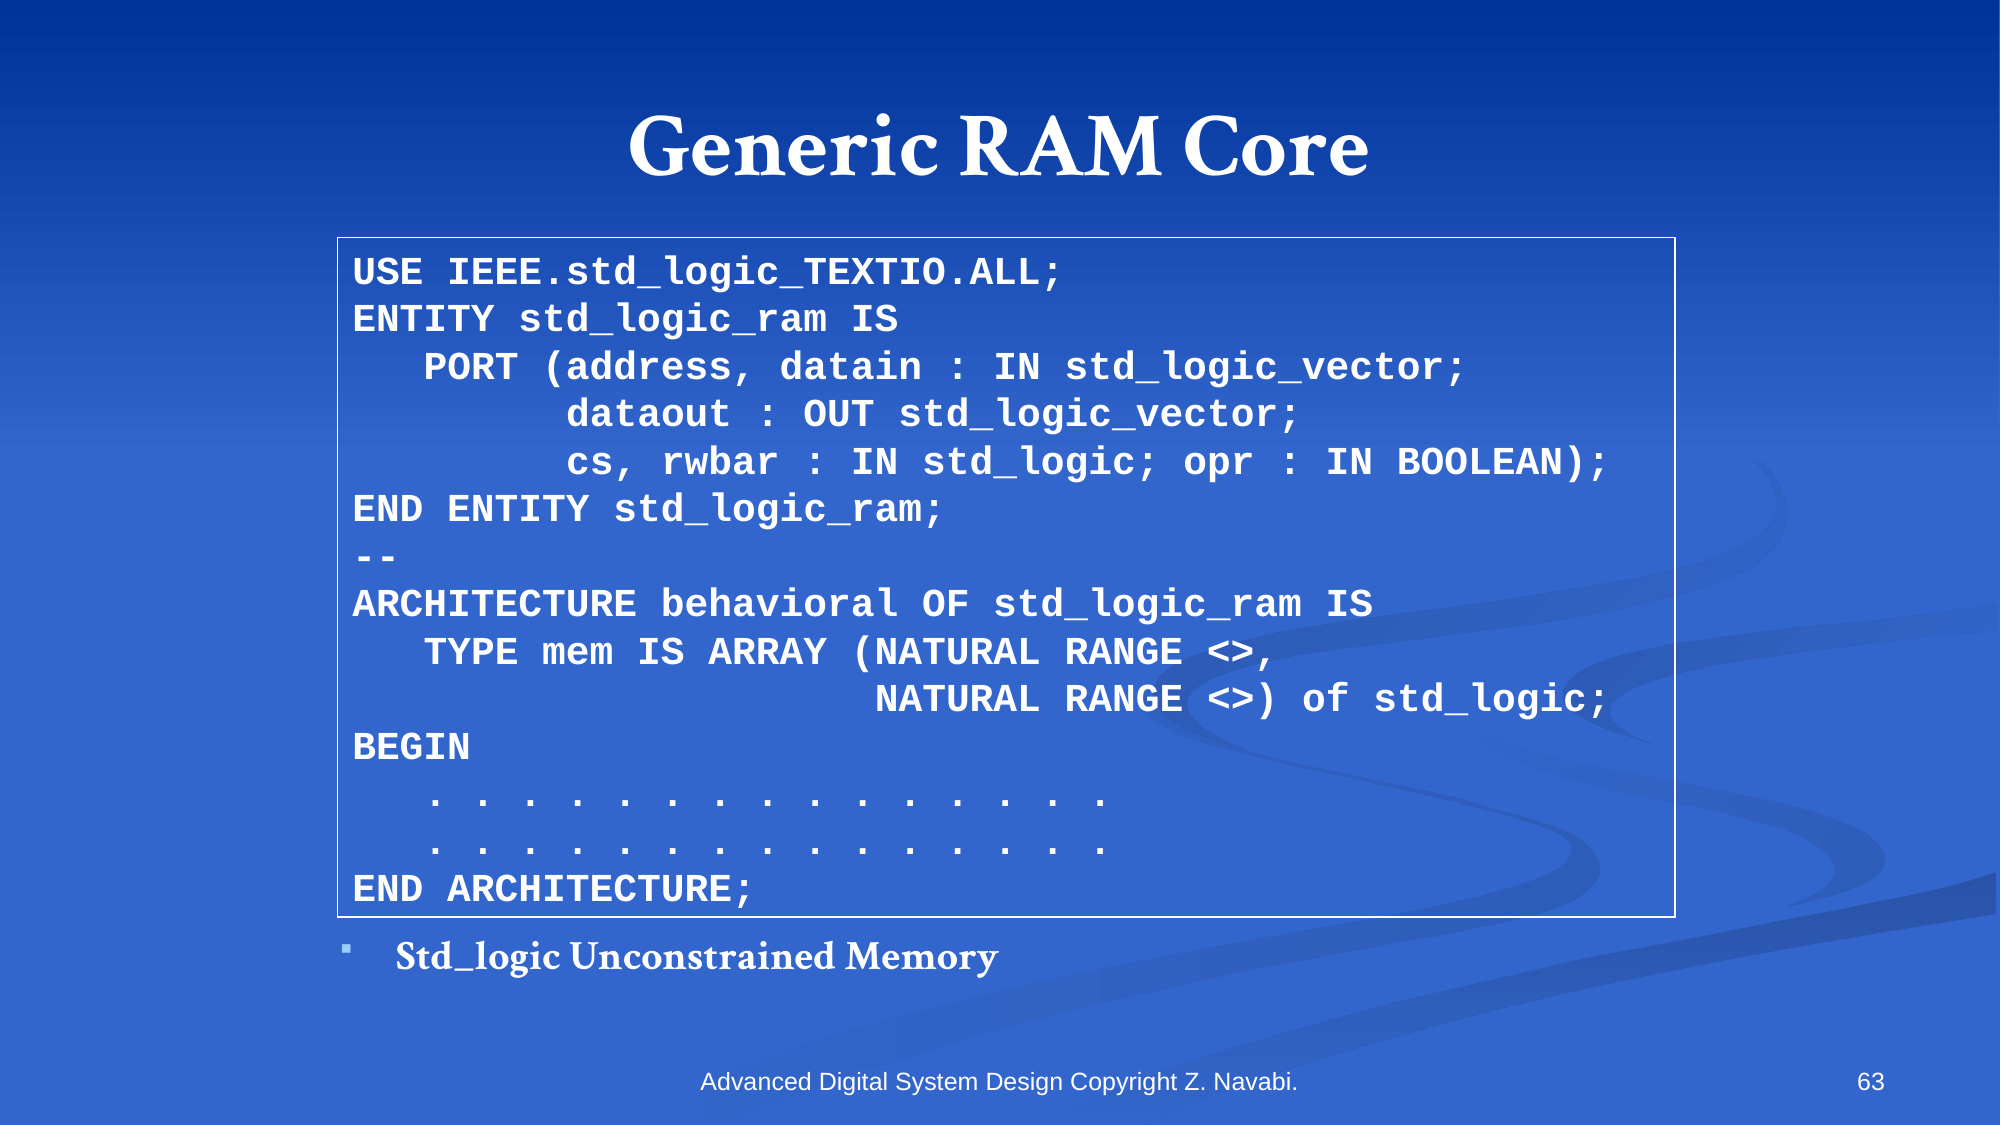

# Generic RAM Core
USE IEEE.std_logic_TEXTIO.ALL;
ENTITY std_logic_ram IS
   PORT (address, datain : IN std_logic_vector;
         dataout : OUT std_logic_vector;
         cs, rwbar : IN std_logic; opr : IN BOOLEAN);
END ENTITY std_logic_ram;
--
ARCHITECTURE behavioral OF std_logic_ram IS
   TYPE mem IS ARRAY (NATURAL RANGE <>,
                      NATURAL RANGE <>) of std_logic;
BEGIN
   . . . . . . . . . . . . . . .
   . . . . . . . . . . . . . . .
END ARCHITECTURE;
Std_logic Unconstrained Memory
Advanced Digital System Design Copyright Z. Navabi.
63